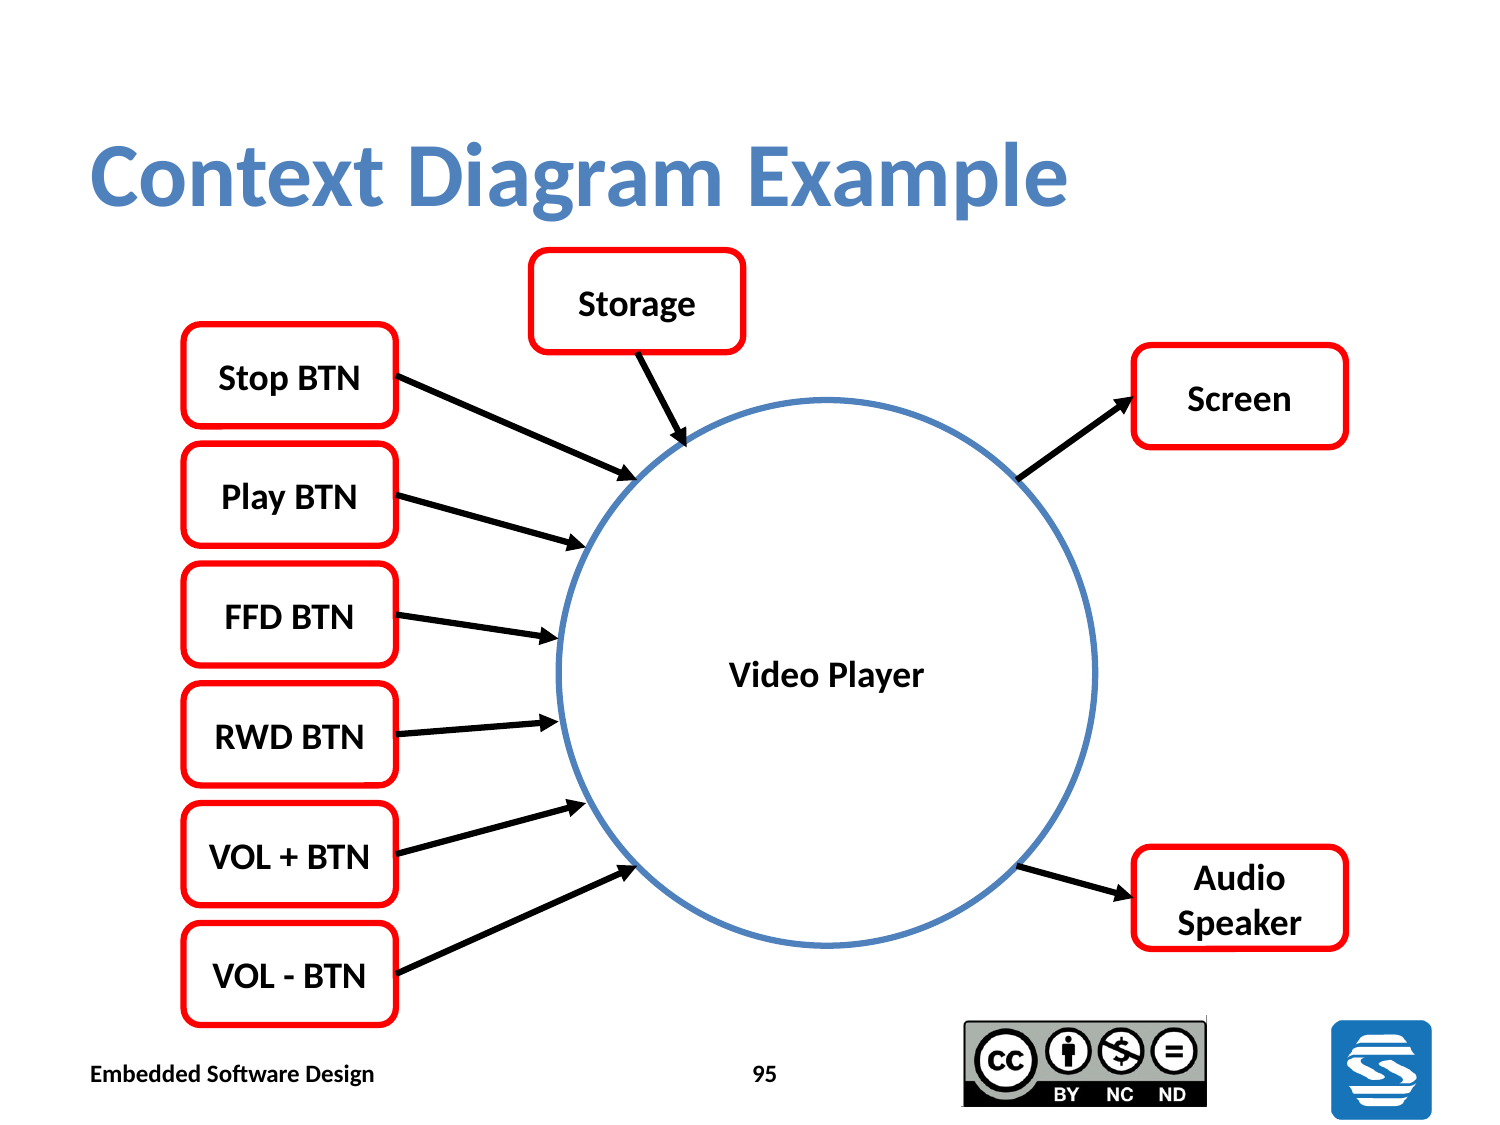

# Context Diagram Example
Storage
Stop BTN
Screen
Video Player
Play BTN
FFD BTN
RWD BTN
VOL + BTN
Audio Speaker
VOL - BTN
Embedded Software Design
95